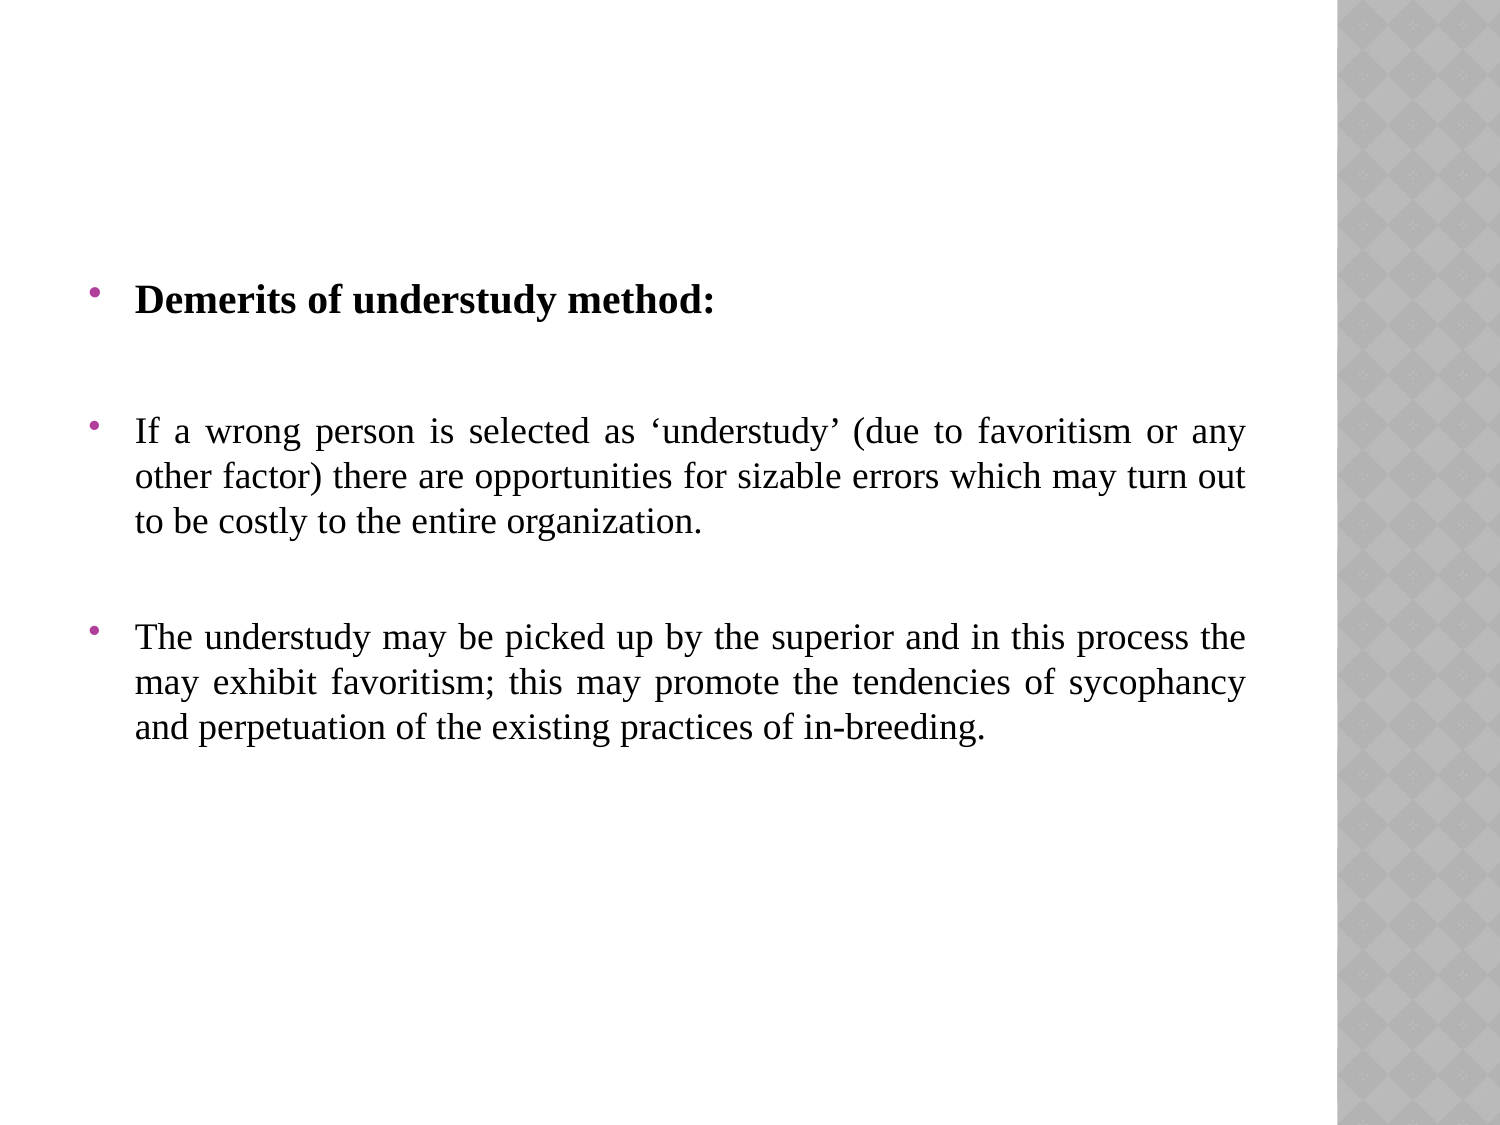

Demerits of understudy method:

If a wrong person is selected as ‘understudy’ (due to favoritism or any other factor) there are opportunities for sizable errors which may turn out to be costly to the entire organization.

The understudy may be picked up by the superior and in this process the may exhibit favoritism; this may promote the tendencies of sycophancy and perpetuation of the existing practices of in-breeding.